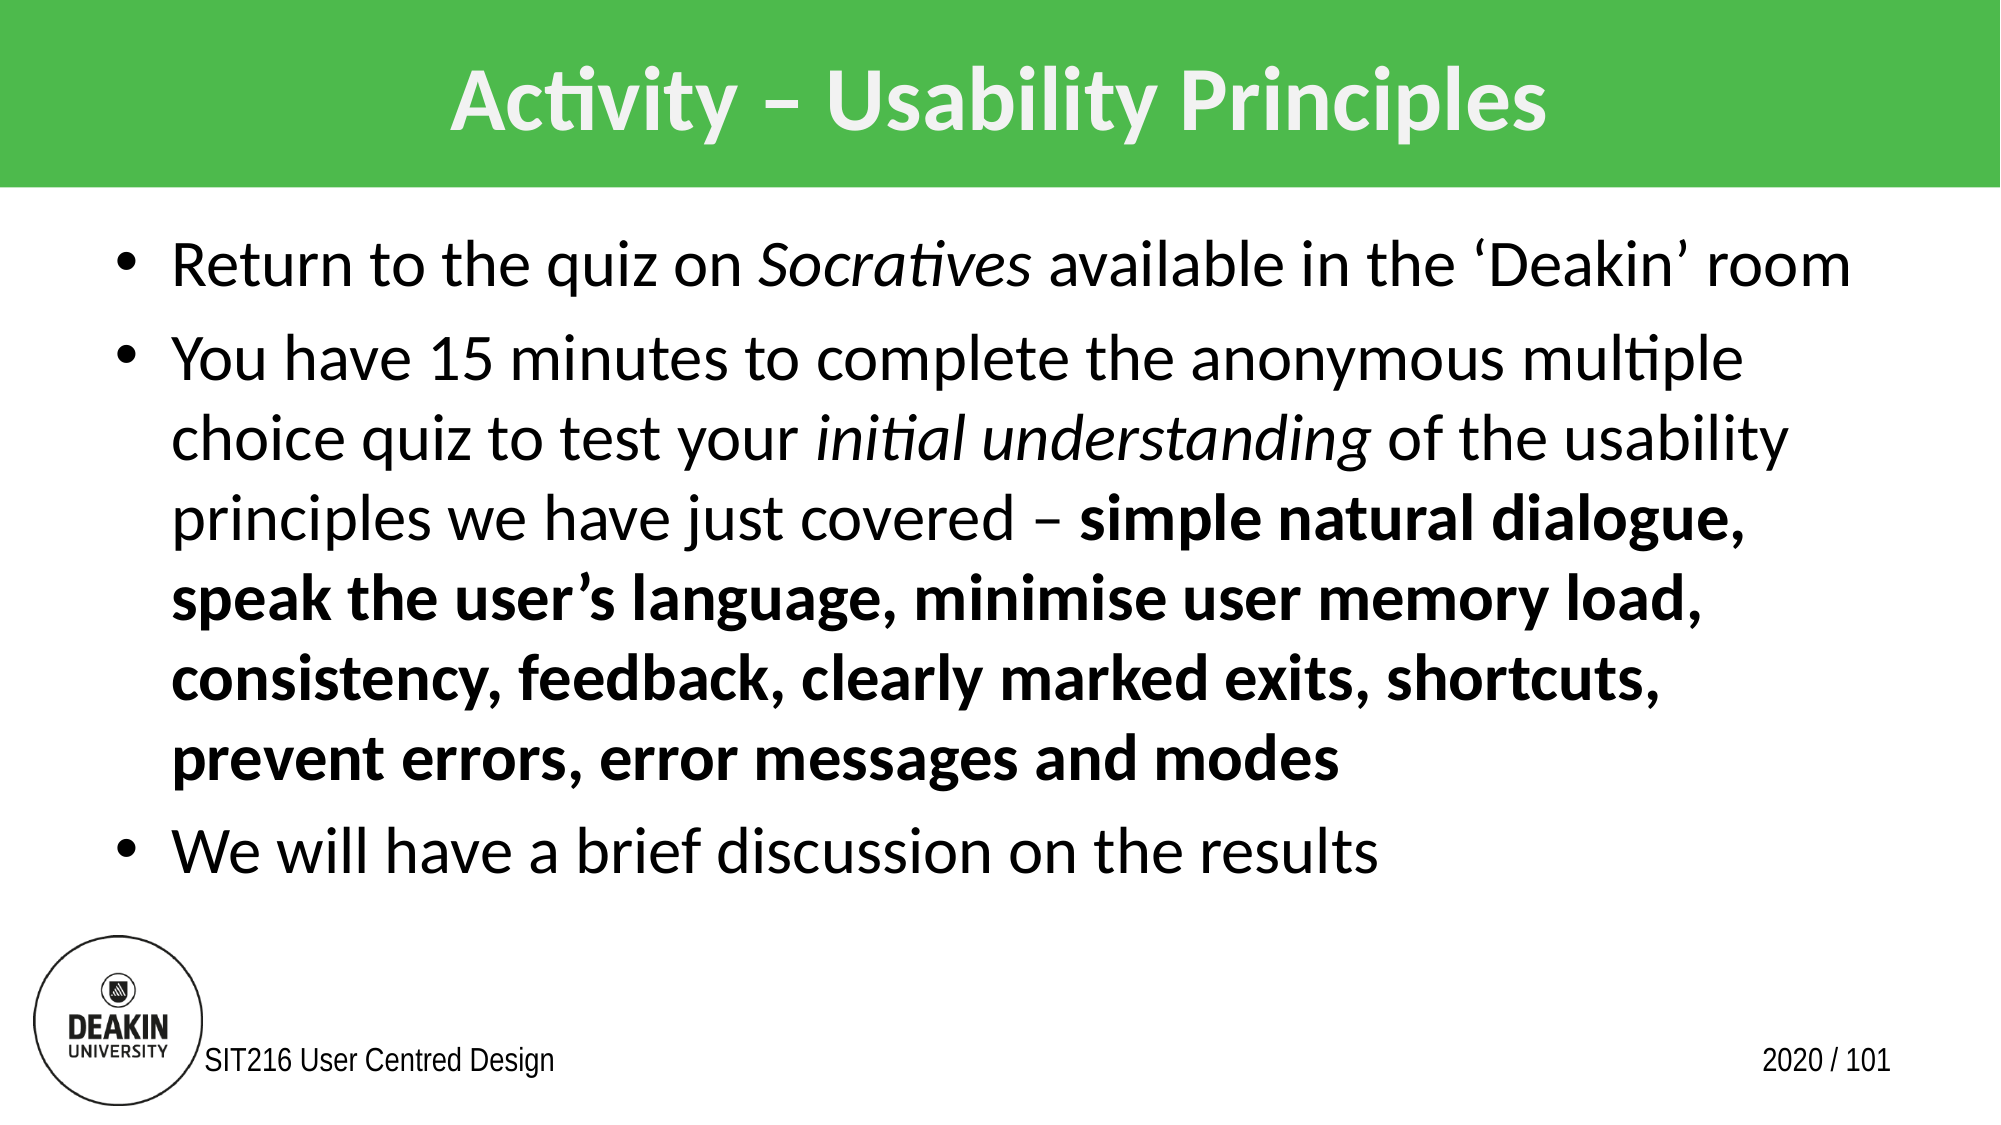

# Activity – Usability Principles
Return to the quiz on Socratives available in the ‘Deakin’ room
You have 15 minutes to complete the anonymous multiple choice quiz to test your initial understanding of the usability principles we have just covered – simple natural dialogue, speak the user’s language, minimise user memory load, consistency, feedback, clearly marked exits, shortcuts, prevent errors, error messages and modes
We will have a brief discussion on the results